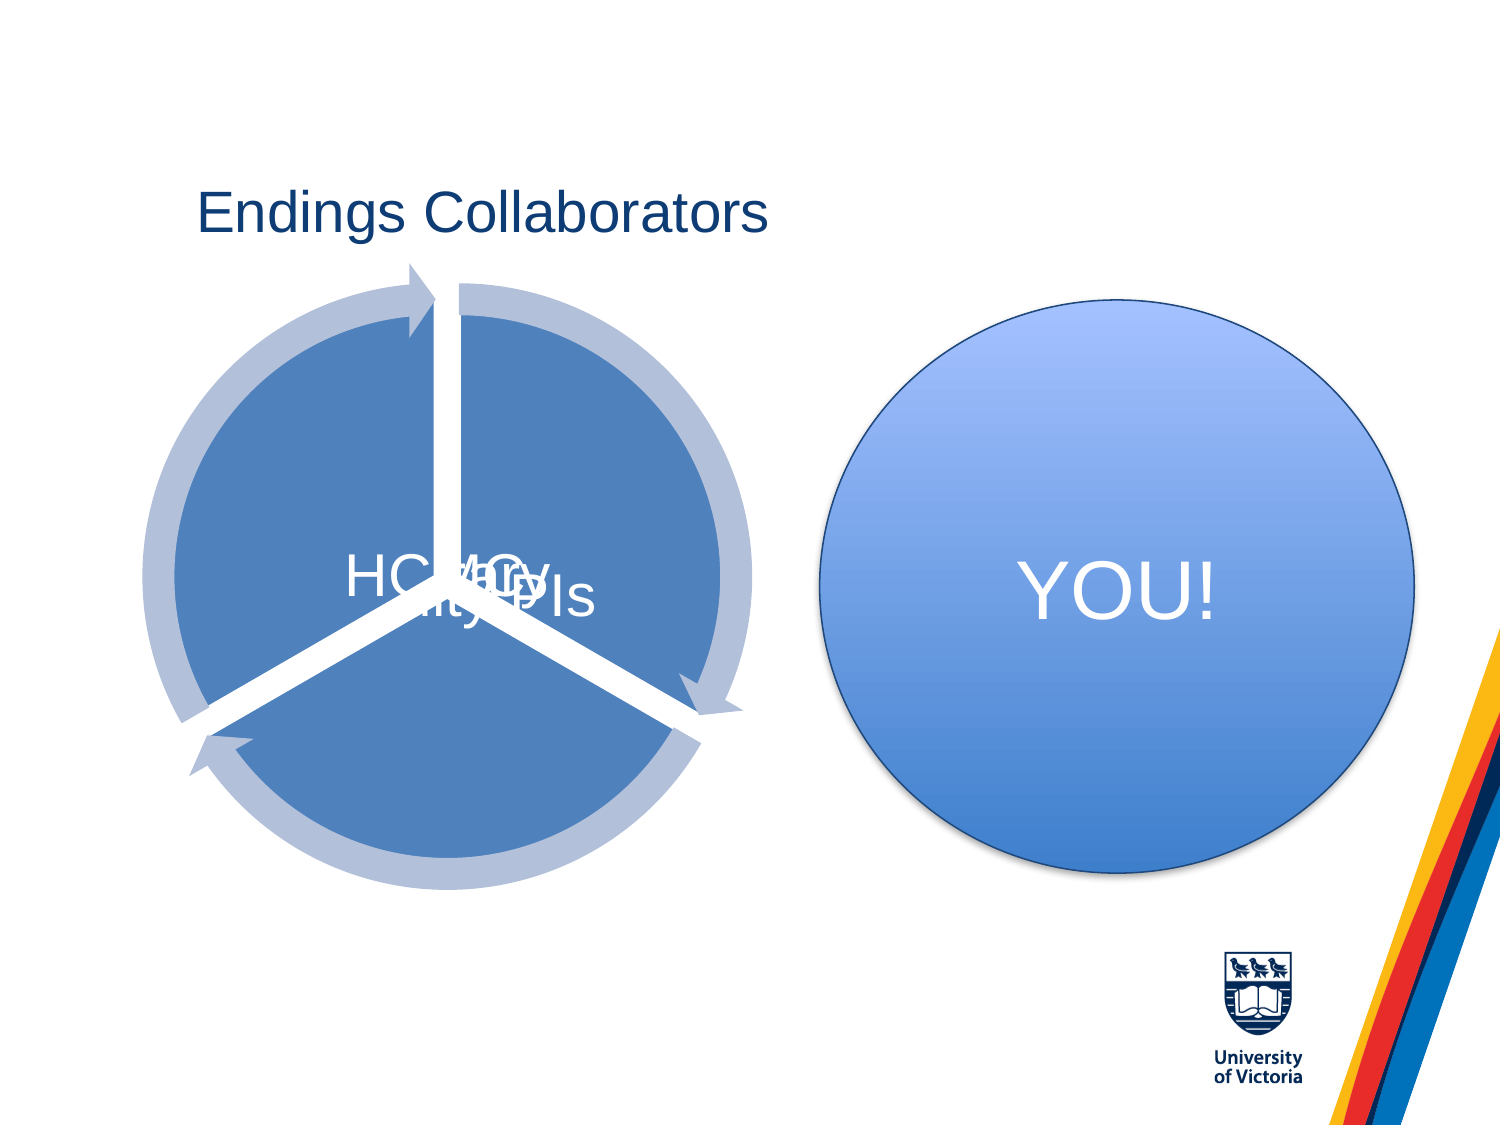

# Endings Collaborators
Library
Faculty PIs
HCMC
YOU!